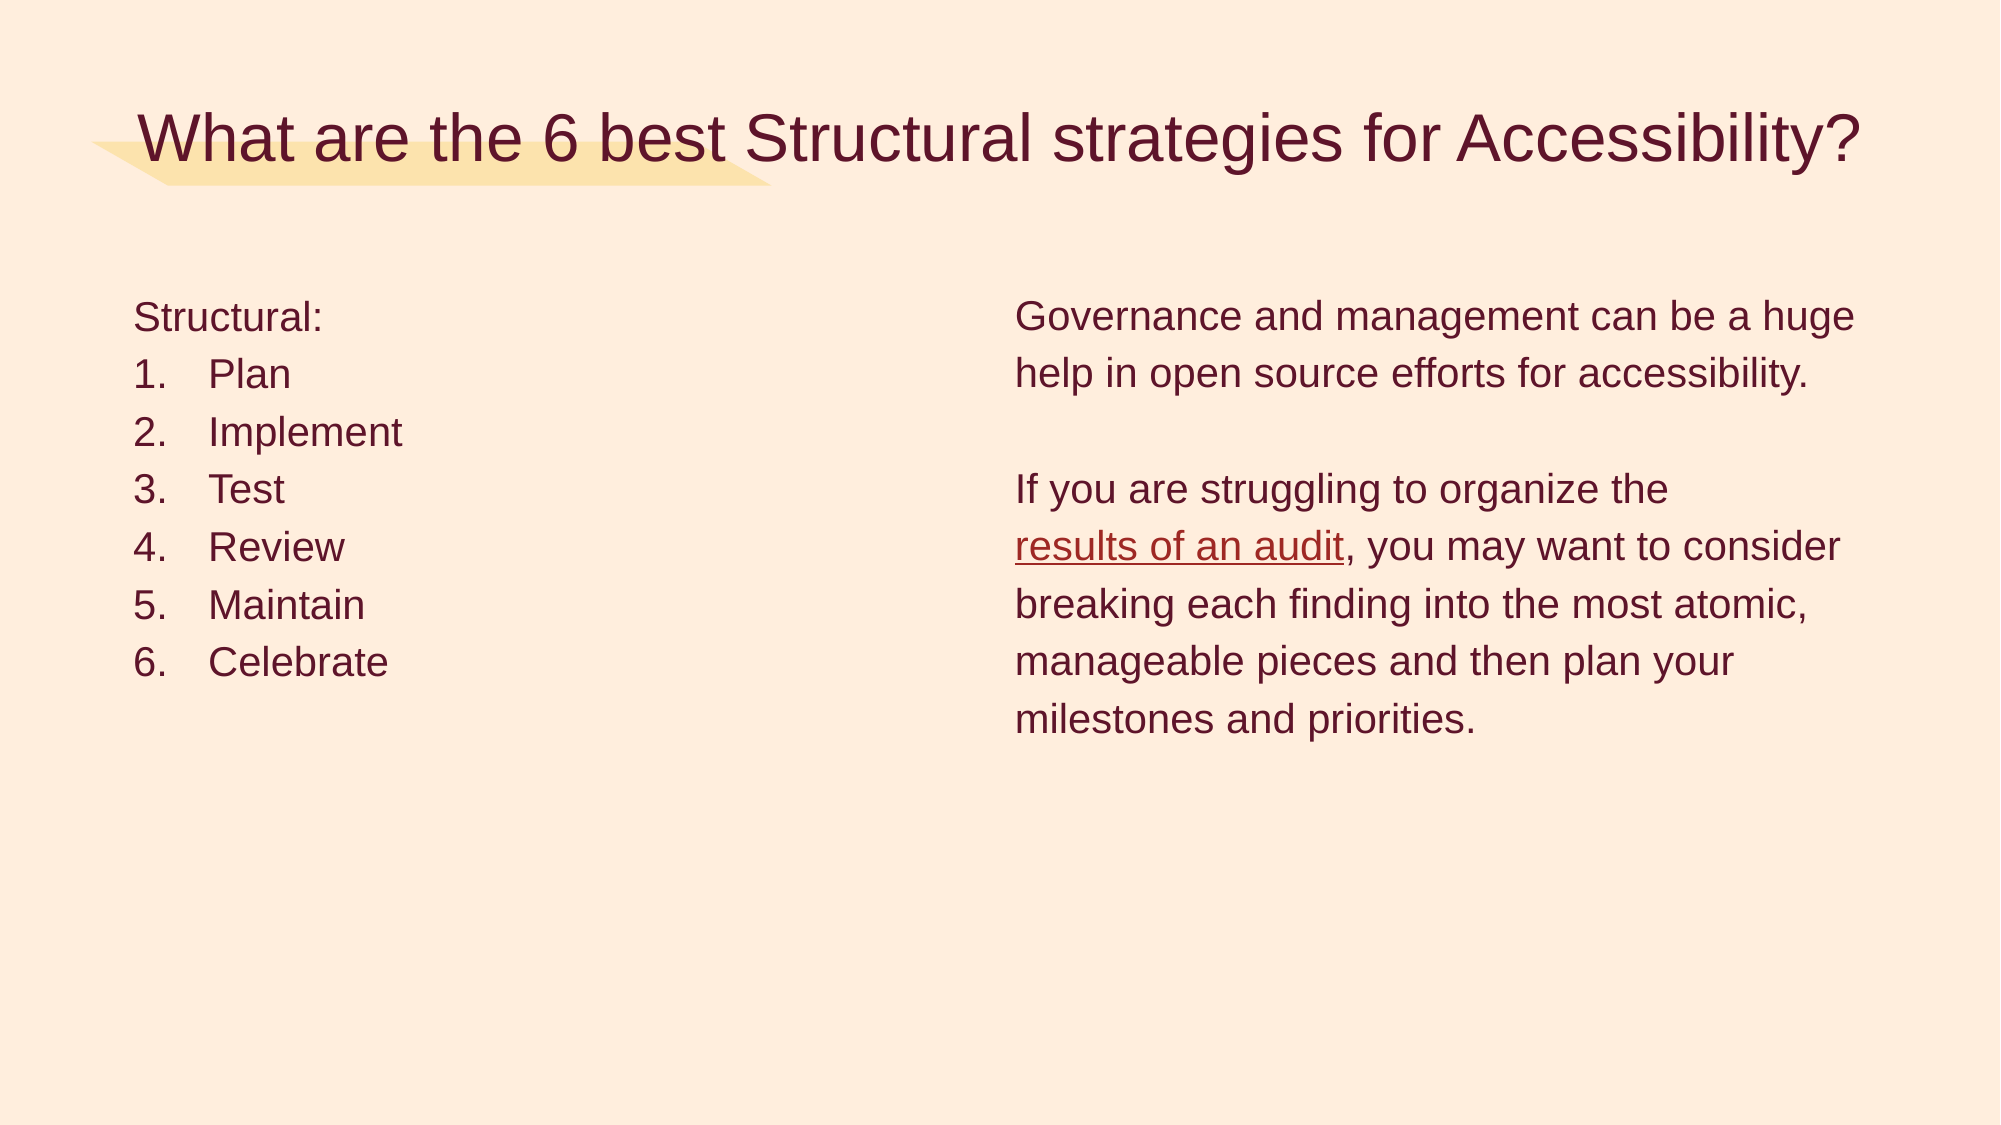

# What are the 6 best Structural strategies for Accessibility?

Governance and management can be a huge help in open source efforts for accessibility.

If you are struggling to organize the results of an audit, you may want to consider breaking each finding into the most atomic, manageable pieces and then plan your milestones and priorities.
Structural:
Plan
Implement
Test
Review
Maintain
Celebrate